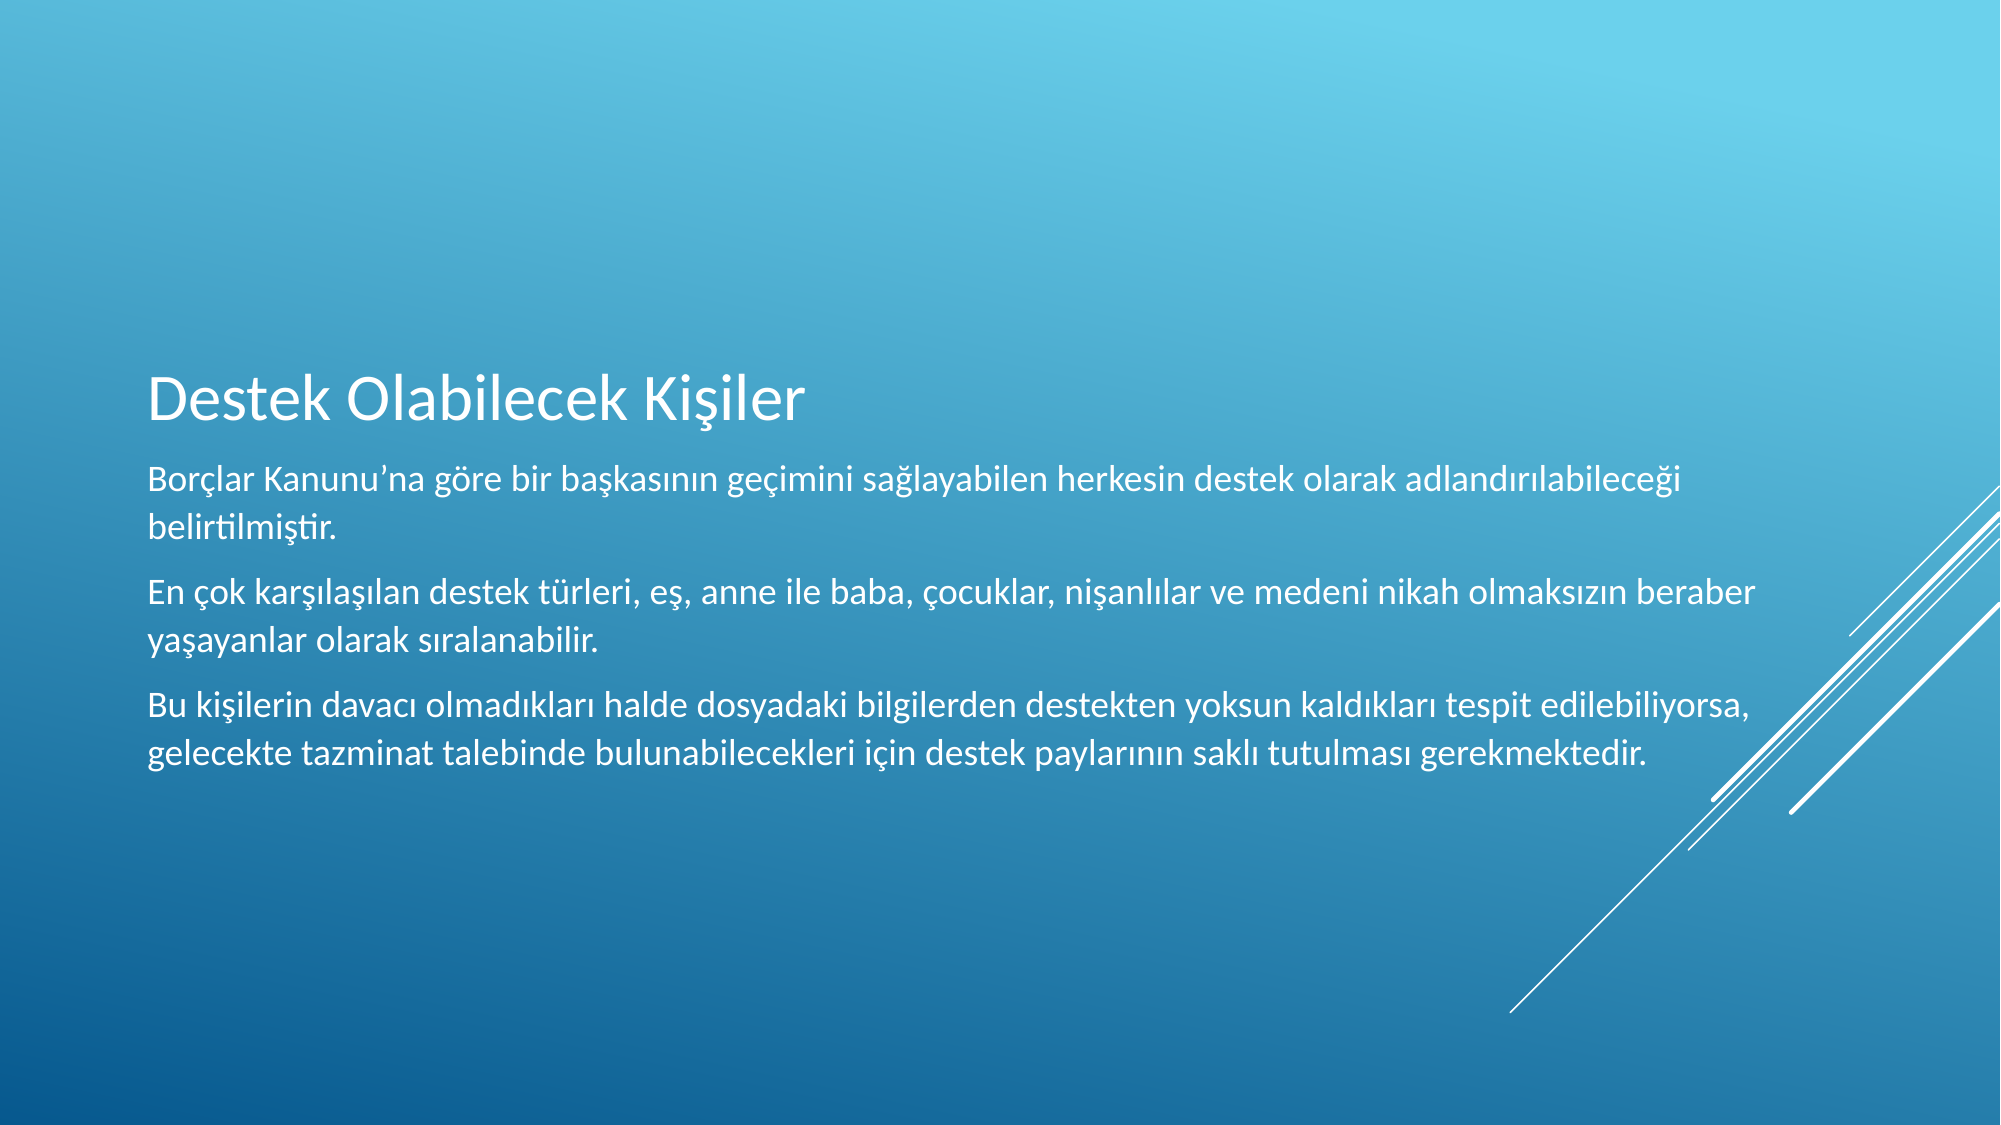

Destek Olabilecek Kişiler
Borçlar Kanunu’na göre bir başkasının geçimini sağlayabilen herkesin destek olarak adlandırılabileceği belirtilmiştir.
En çok karşılaşılan destek türleri, eş, anne ile baba, çocuklar, nişanlılar ve medeni nikah olmaksızın beraber yaşayanlar olarak sıralanabilir.
Bu kişilerin davacı olmadıkları halde dosyadaki bilgilerden destekten yoksun kaldıkları tespit edilebiliyorsa, gelecekte tazminat talebinde bulunabilecekleri için destek paylarının saklı tutulması gerekmektedir.